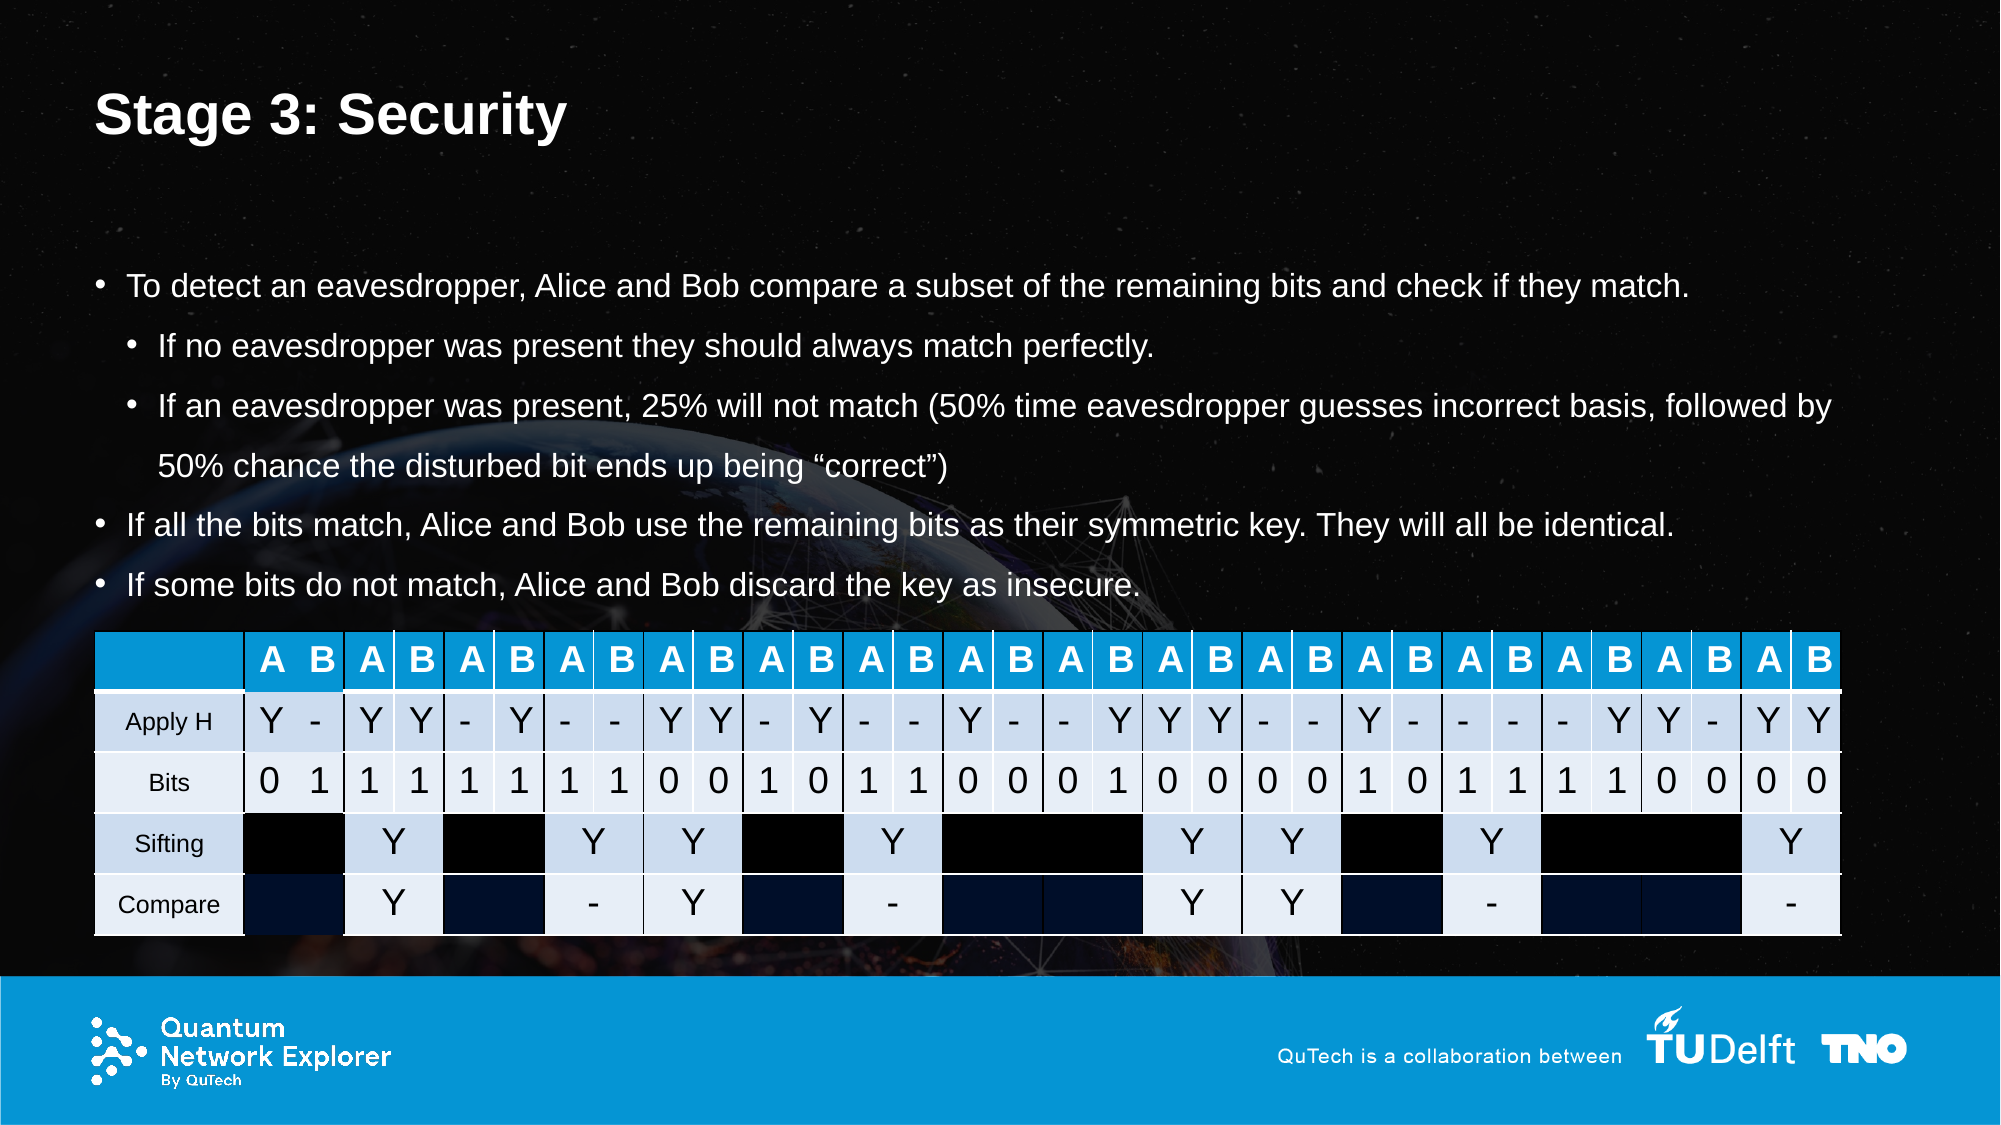

# Stage 3: Security
To detect an eavesdropper, Alice and Bob compare a subset of the remaining bits and check if they match.
If no eavesdropper was present they should always match perfectly.
If an eavesdropper was present, 25% will not match (50% time eavesdropper guesses incorrect basis, followed by 50% chance the disturbed bit ends up being “correct”)
If all the bits match, Alice and Bob use the remaining bits as their symmetric key. They will all be identical.
If some bits do not match, Alice and Bob discard the key as insecure.
|  | A | B | A | B | A | B | A | B | A | B | A | B | A | B | A | B | A | B | A | B | A | B | A | B | A | B | A | B | A | B | A | B |
| --- | --- | --- | --- | --- | --- | --- | --- | --- | --- | --- | --- | --- | --- | --- | --- | --- | --- | --- | --- | --- | --- | --- | --- | --- | --- | --- | --- | --- | --- | --- | --- | --- |
| Apply H | Y | - | Y | Y | - | Y | - | - | Y | Y | - | Y | - | - | Y | - | - | Y | Y | Y | - | - | Y | - | - | - | - | Y | Y | - | Y | Y |
| Bits | 0 | 1 | 1 | 1 | 1 | 1 | 1 | 1 | 0 | 0 | 1 | 0 | 1 | 1 | 0 | 0 | 0 | 1 | 0 | 0 | 0 | 0 | 1 | 0 | 1 | 1 | 1 | 1 | 0 | 0 | 0 | 0 |
| Sifting |  |  | Y |  |  |  | Y |  | Y |  |  |  | Y |  |  |  |  |  | Y |  | Y |  |  |  | Y |  |  |  |  |  | Y |  |
| Compare |  |  | Y |  |  |  | - |  | Y |  |  |  | - |  |  |  |  |  | Y |  | Y |  |  |  | - |  |  |  |  |  | - |  |